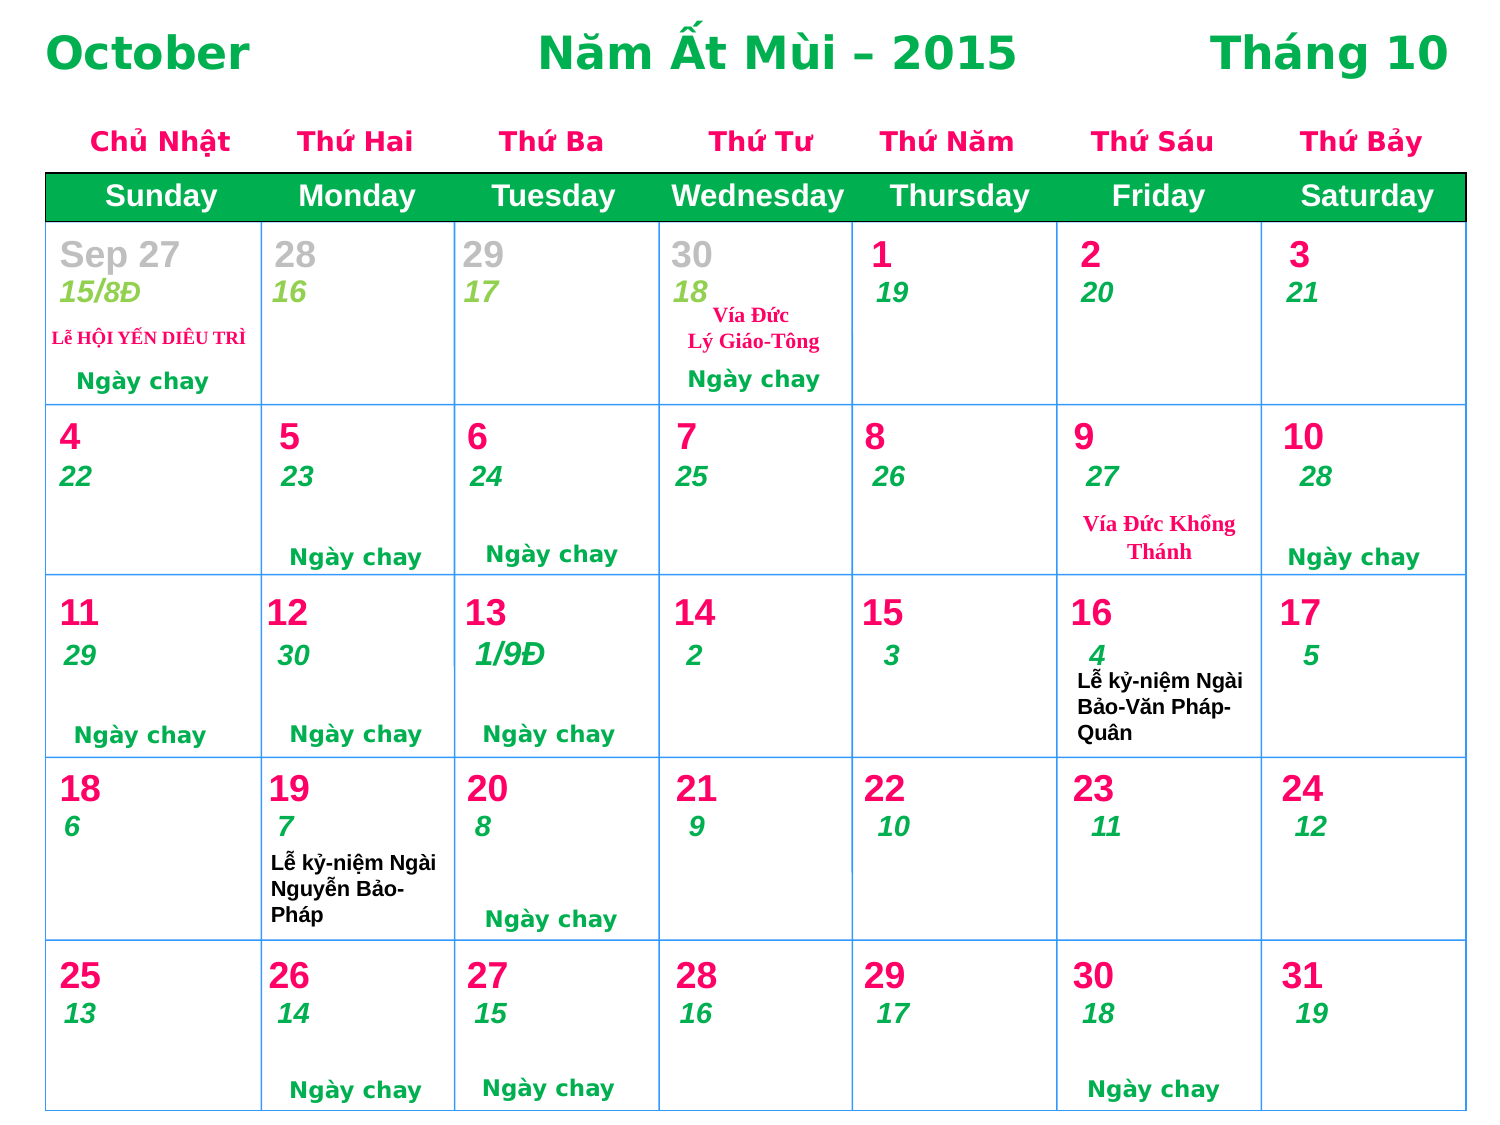

October                  Năm Ất Mùi – 2015            Tháng 10
        Chủ Nhật       Thứ Hai         Thứ Ba           Thứ Tư       Thứ Năm        Thứ Sáu         Thứ Bảy
Monday
Tuesday
Wednesday
Thursday
Friday
Saturday
Sunday

Sep 27         28              29                30               1                  2                  3
15/8Đ               16                  17                    18                   19                     20                     21
Vía Đức
 Lý Giáo-Tông
Lễ HỘI YẾN DIÊU TRÌ
Ngày chay
Ngày chay

4                   5                6                  7                8                  9                  10
 22                       23                   24                     25                    26                      27                      28
Vía Đức Khổng Thánh
Ngày chay
Ngày chay
Ngày chay

11                12               13                14              15                16                17
29                      30                    1/9Đ                 2                      3                       4                        5
Lễ kỷ-niệm Ngài Bảo-Văn Pháp-Quân
Ngày chay
Ngày chay
Ngày chay
18                19               20                21              22                23                24

6                        7                      8                        9                     10                      11                     12
Lễ kỷ-niệm Ngài Nguyễn Bảo-Pháp
Ngày chay

25                26               27                28              29                30                31
13                      14                    15                     16                    17                     18                      19
Ngày chay
Ngày chay
Ngày chay